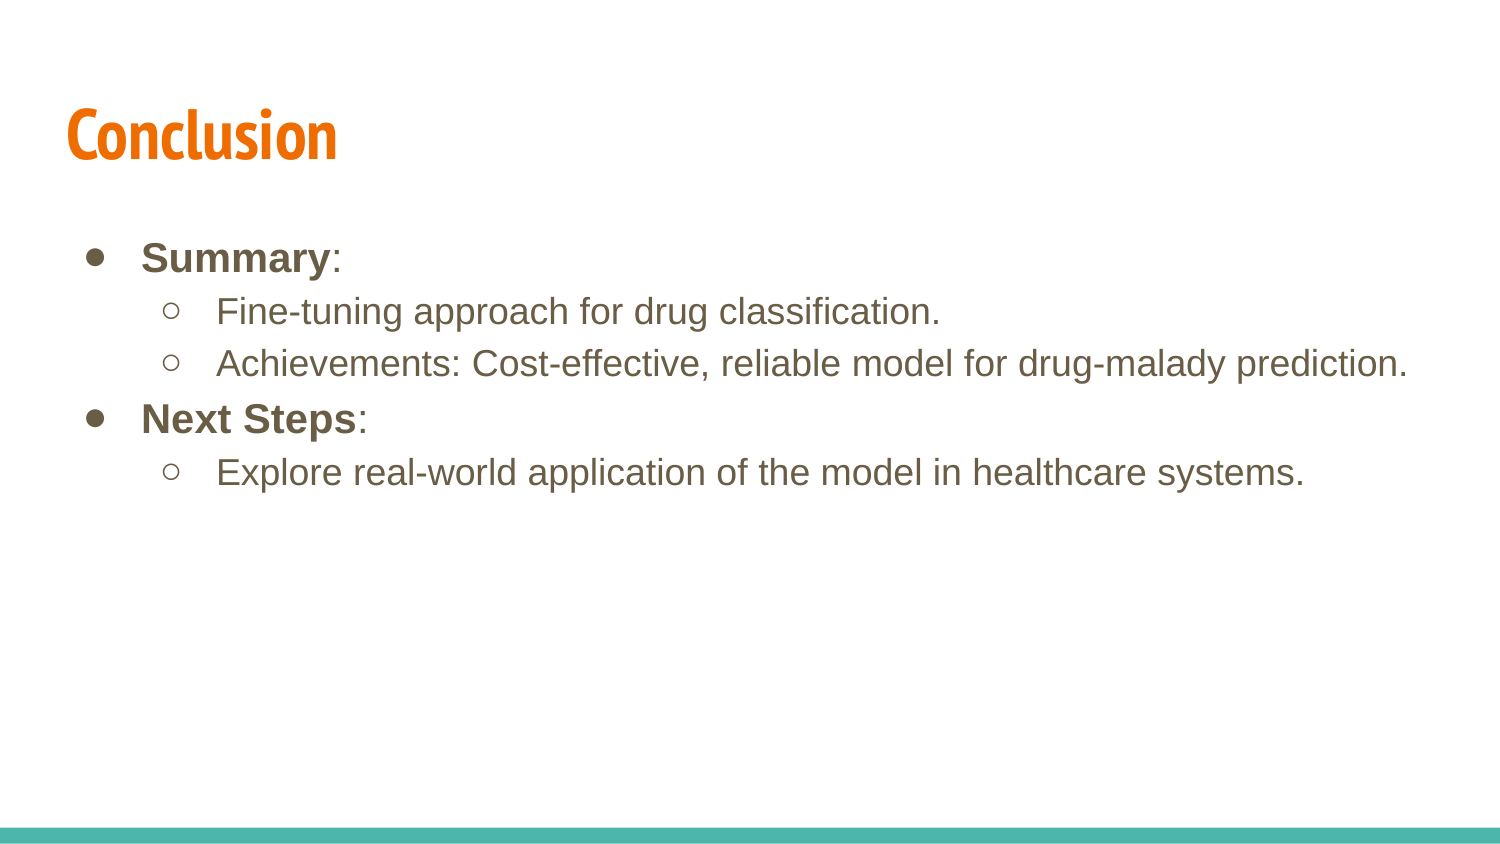

# Conclusion
Summary:
Fine-tuning approach for drug classification.
Achievements: Cost-effective, reliable model for drug-malady prediction.
Next Steps:
Explore real-world application of the model in healthcare systems.